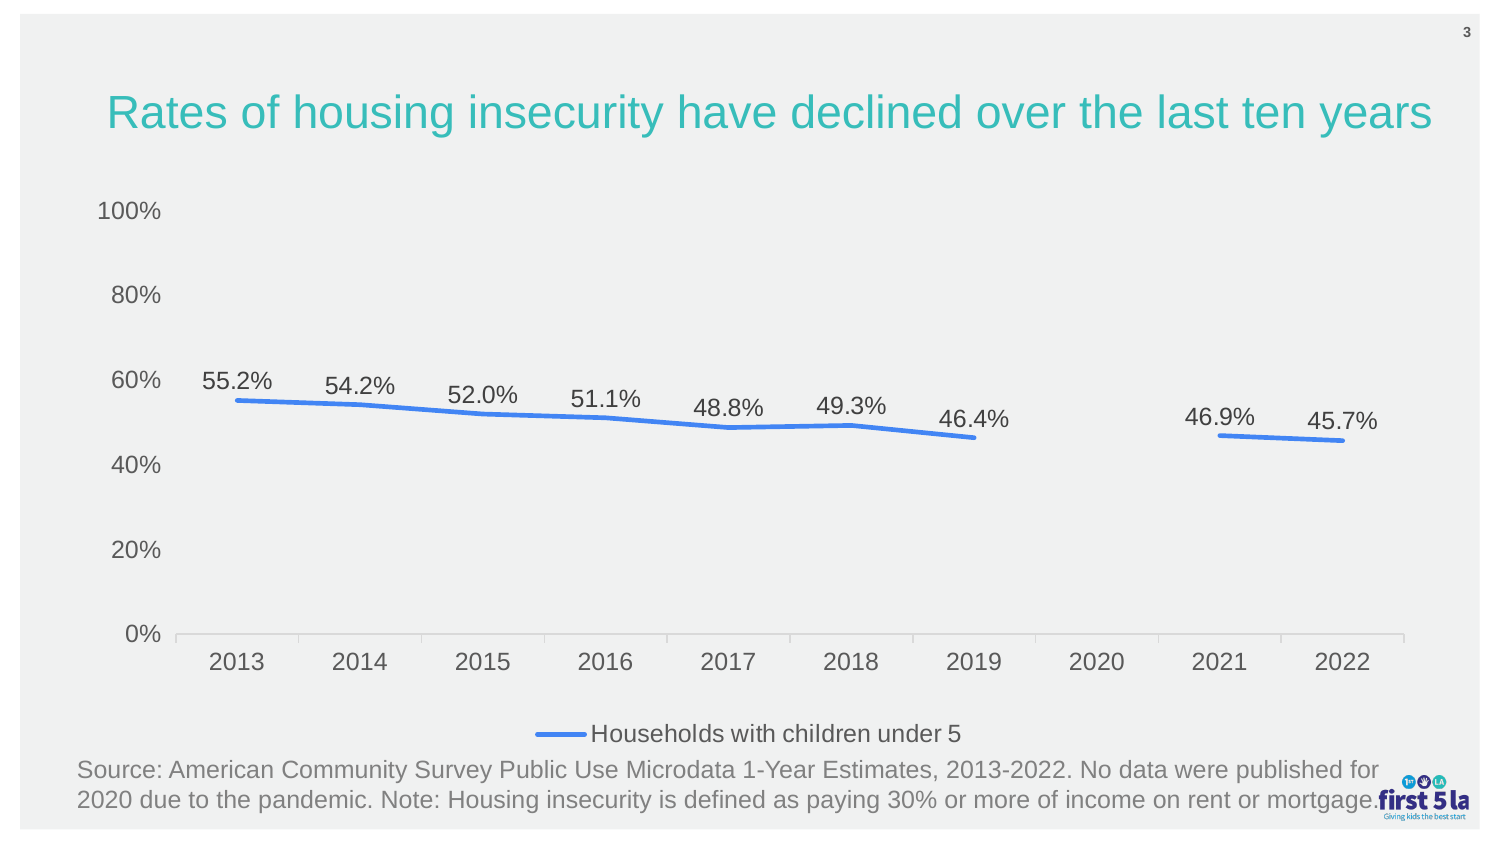

# Rates of housing insecurity have declined over the last ten years

### Chart

| Category | Households with children under 5 |
|---|---|
| 2013 | 0.552 |
| 2014 | 0.542 |
| 2015 | 0.52 |
| 2016 | 0.511 |
| 2017 | 0.488 |
| 2018 | 0.493 |
| 2019 | 0.464 |
| 2020 | None |
| 2021 | 0.469 |
| 2022 | 0.457 |
Source: American Community Survey Public Use Microdata 1-Year Estimates, 2013-2022. No data were published for 2020 due to the pandemic. Note: Housing insecurity is defined as paying 30% or more of income on rent or mortgage.